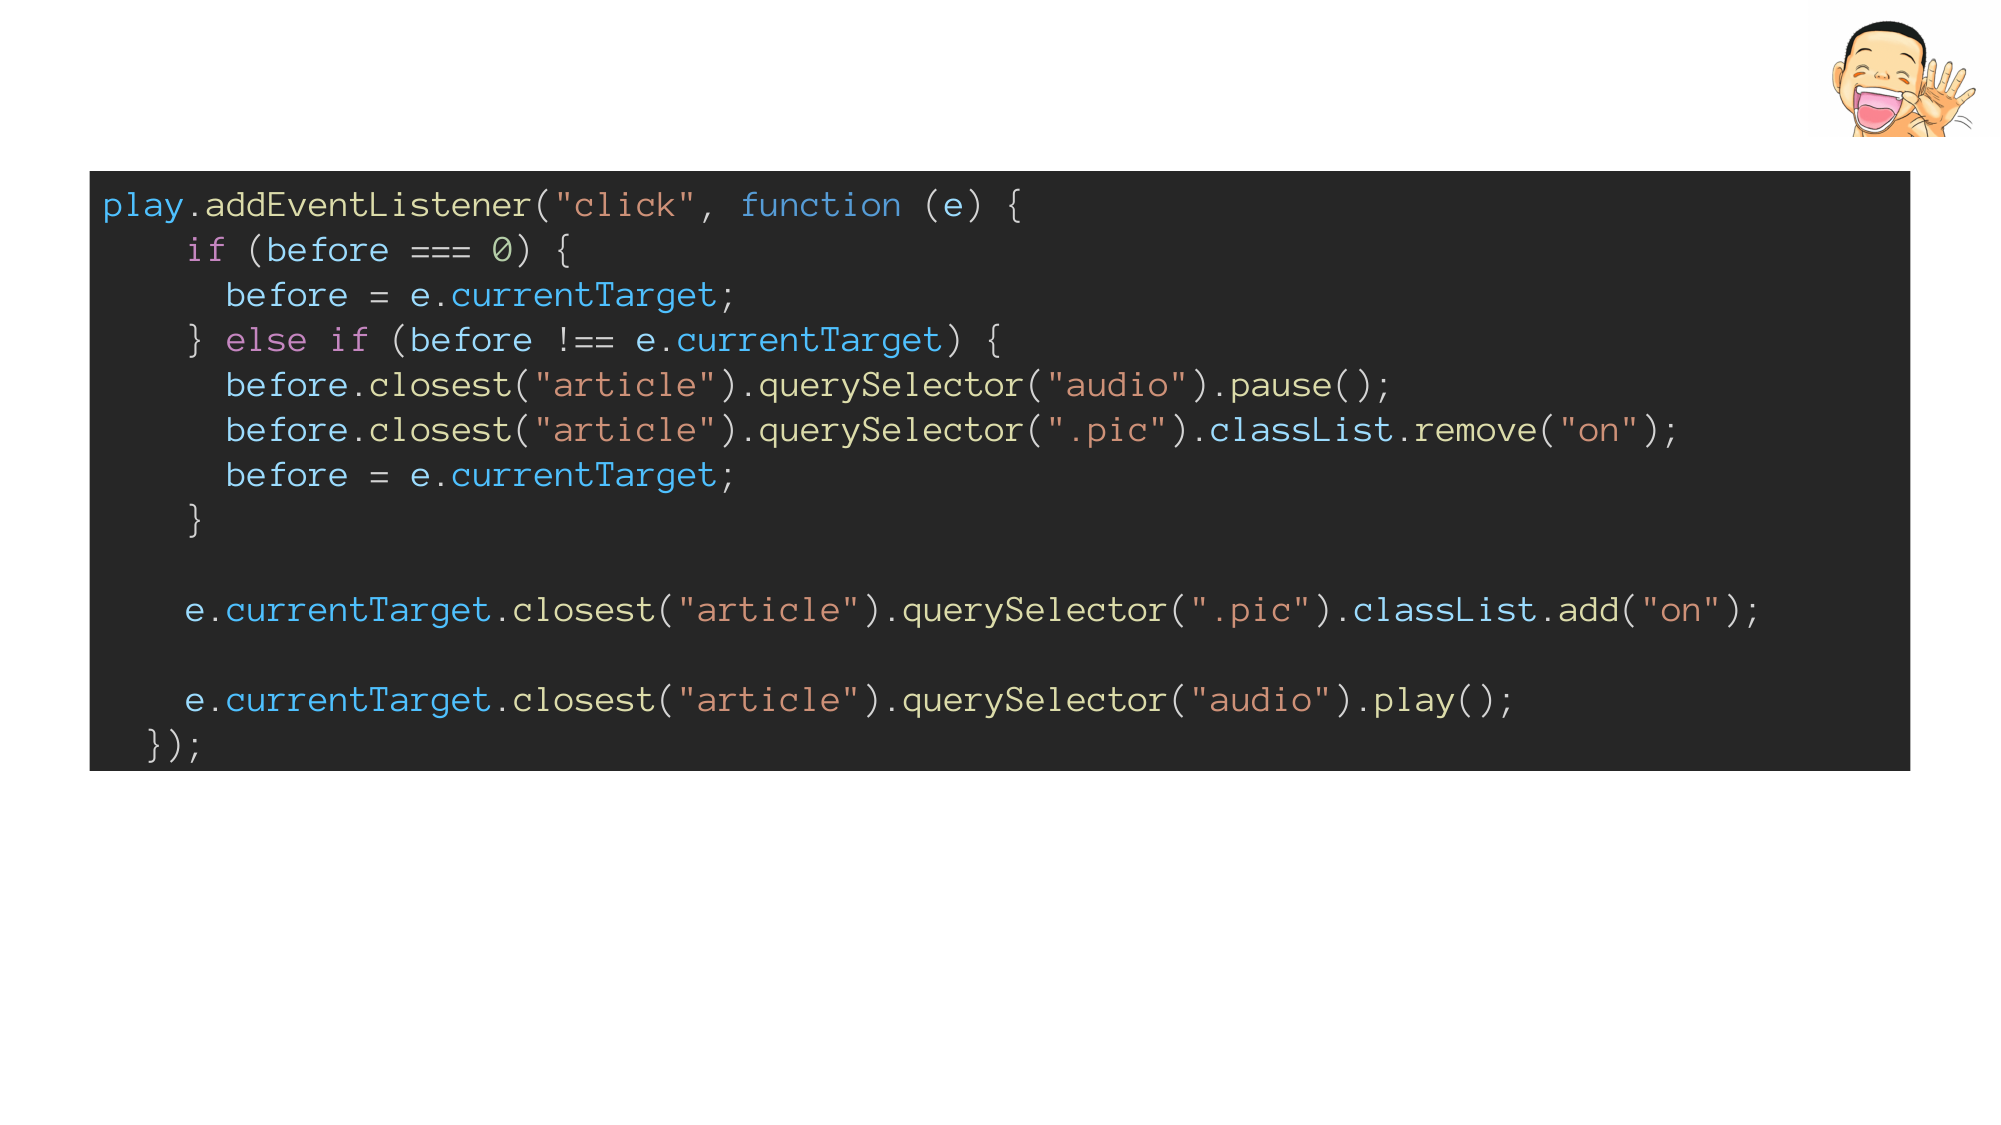

play.addEventListener("click", function (e) {
    if (before === 0) {
      before = e.currentTarget;
    } else if (before !== e.currentTarget) {
      before.closest("article").querySelector("audio").pause();
      before.closest("article").querySelector(".pic").classList.remove("on");
      before = e.currentTarget;
    }
    e.currentTarget.closest("article").querySelector(".pic").classList.add("on");
    e.currentTarget.closest("article").querySelector("audio").play();
  });